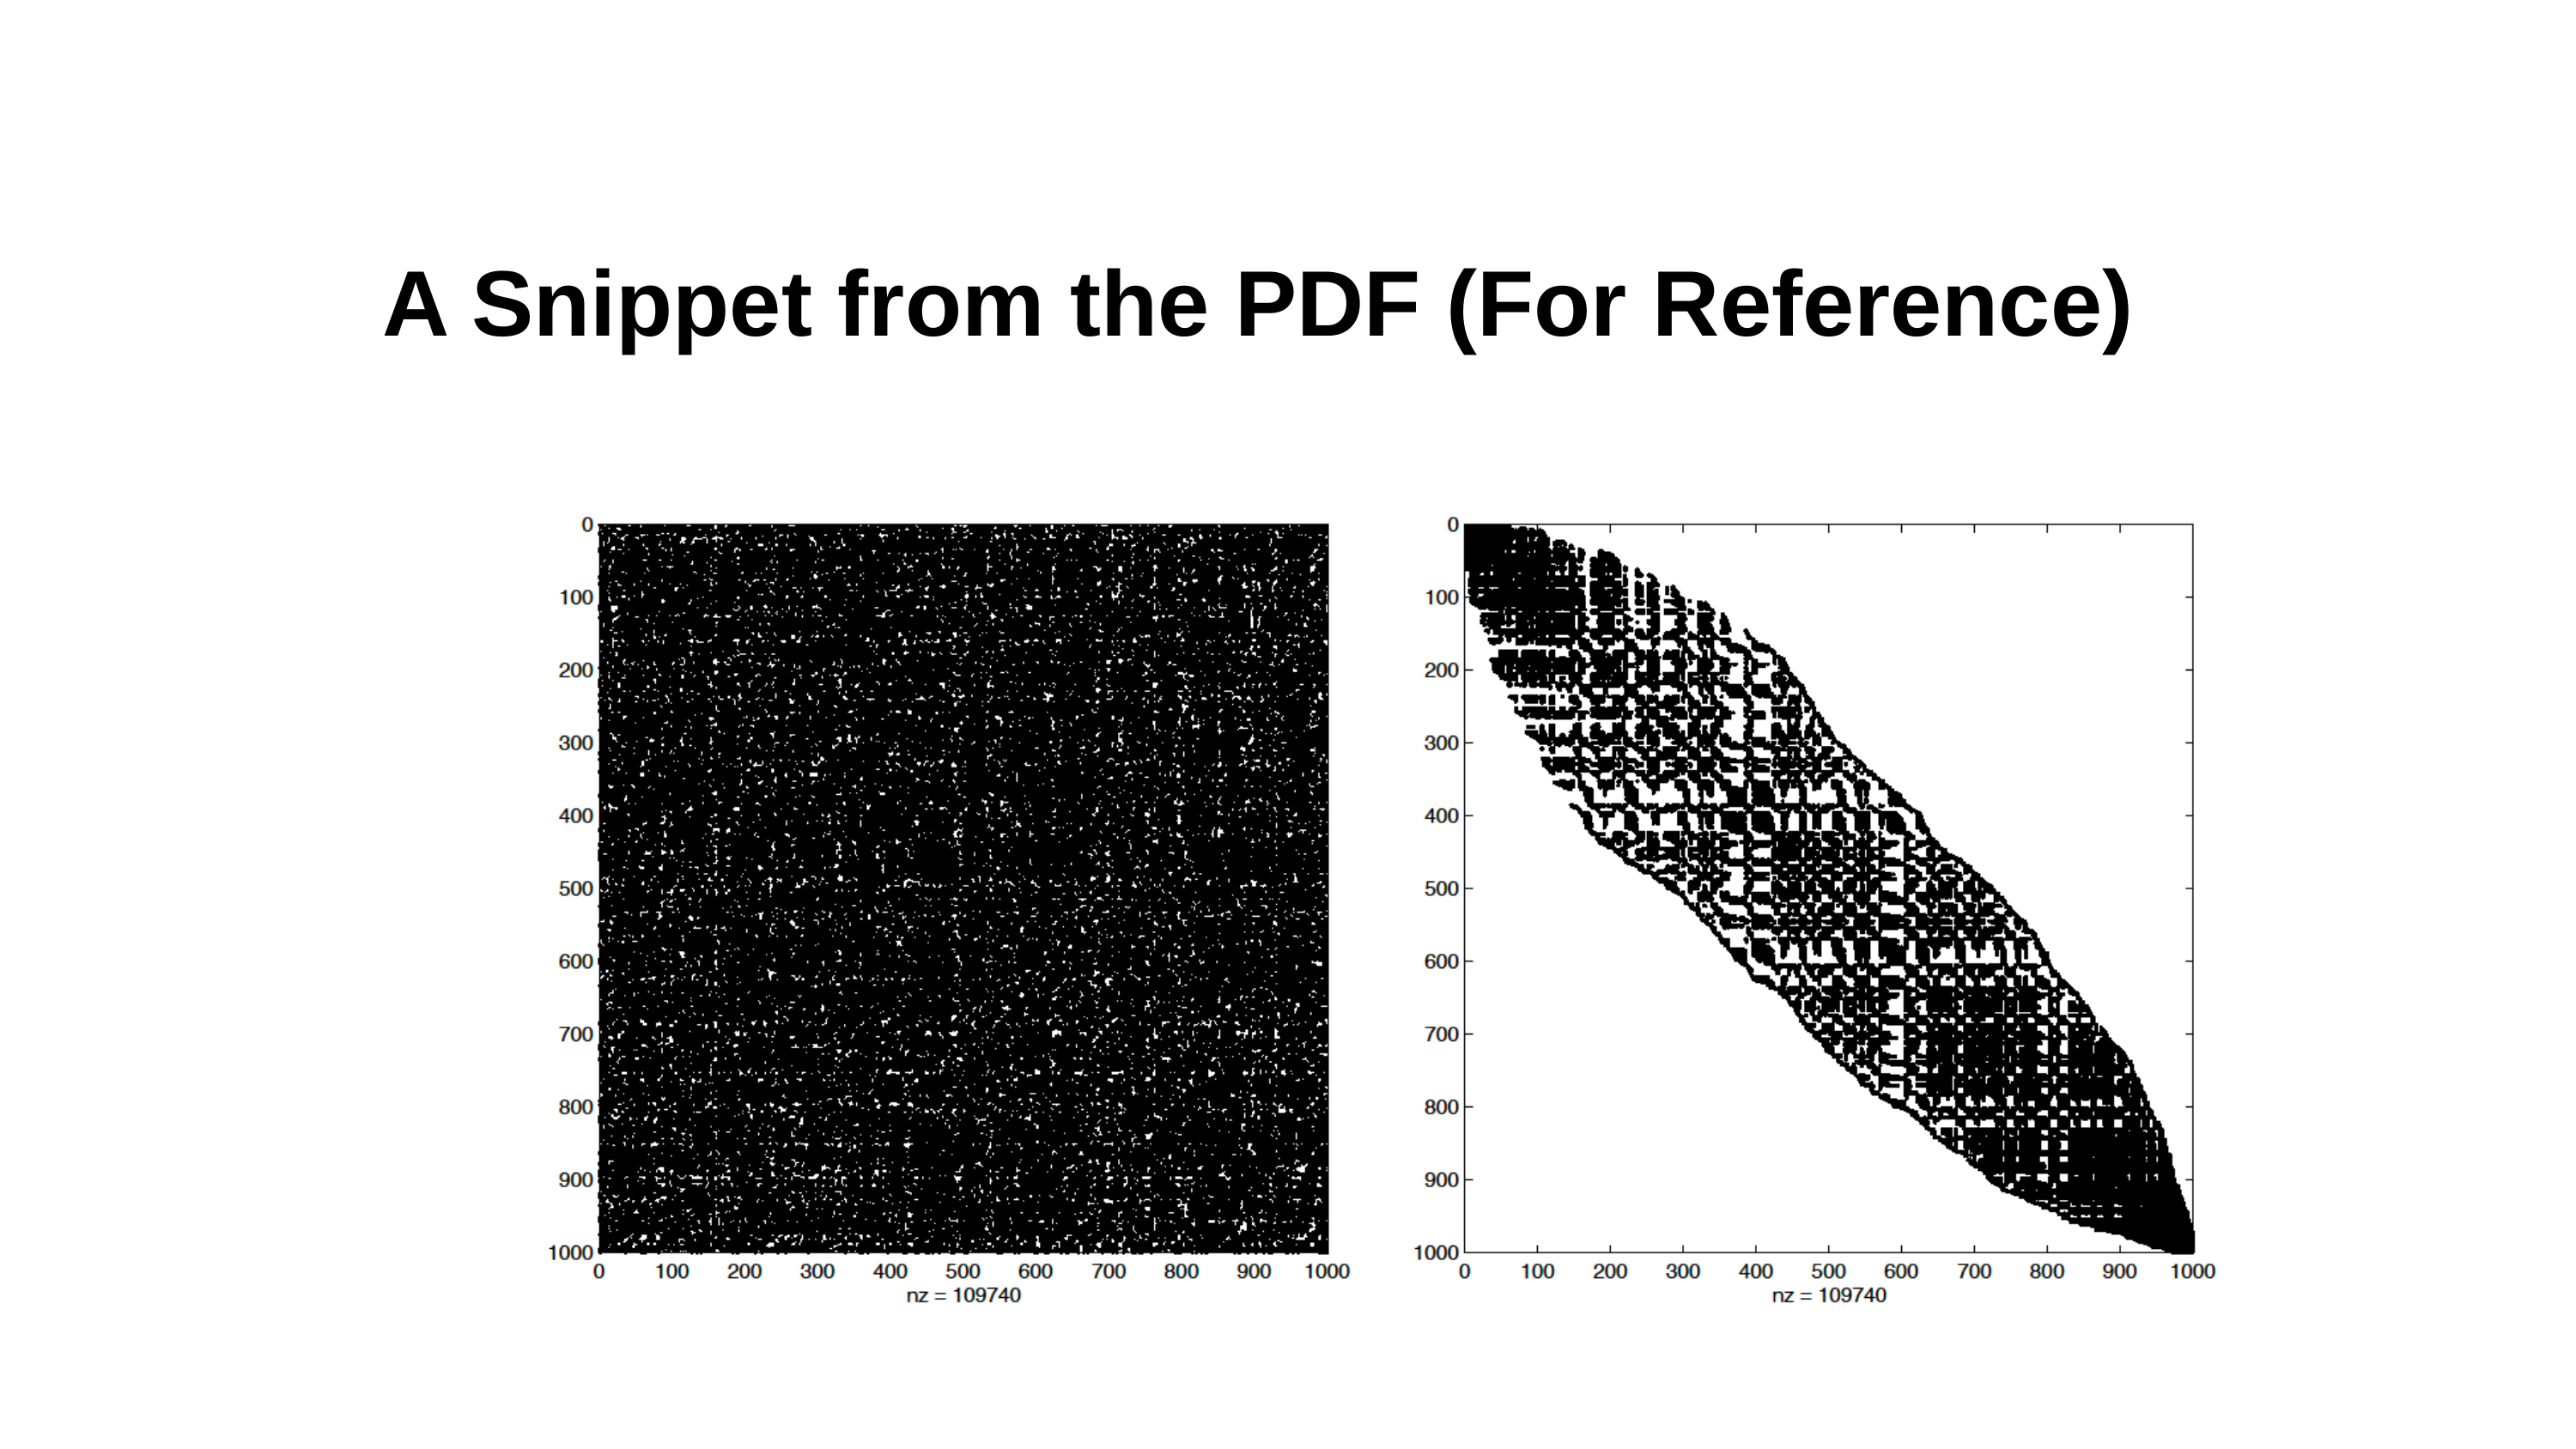

A Snippet from the PDF (For Reference)